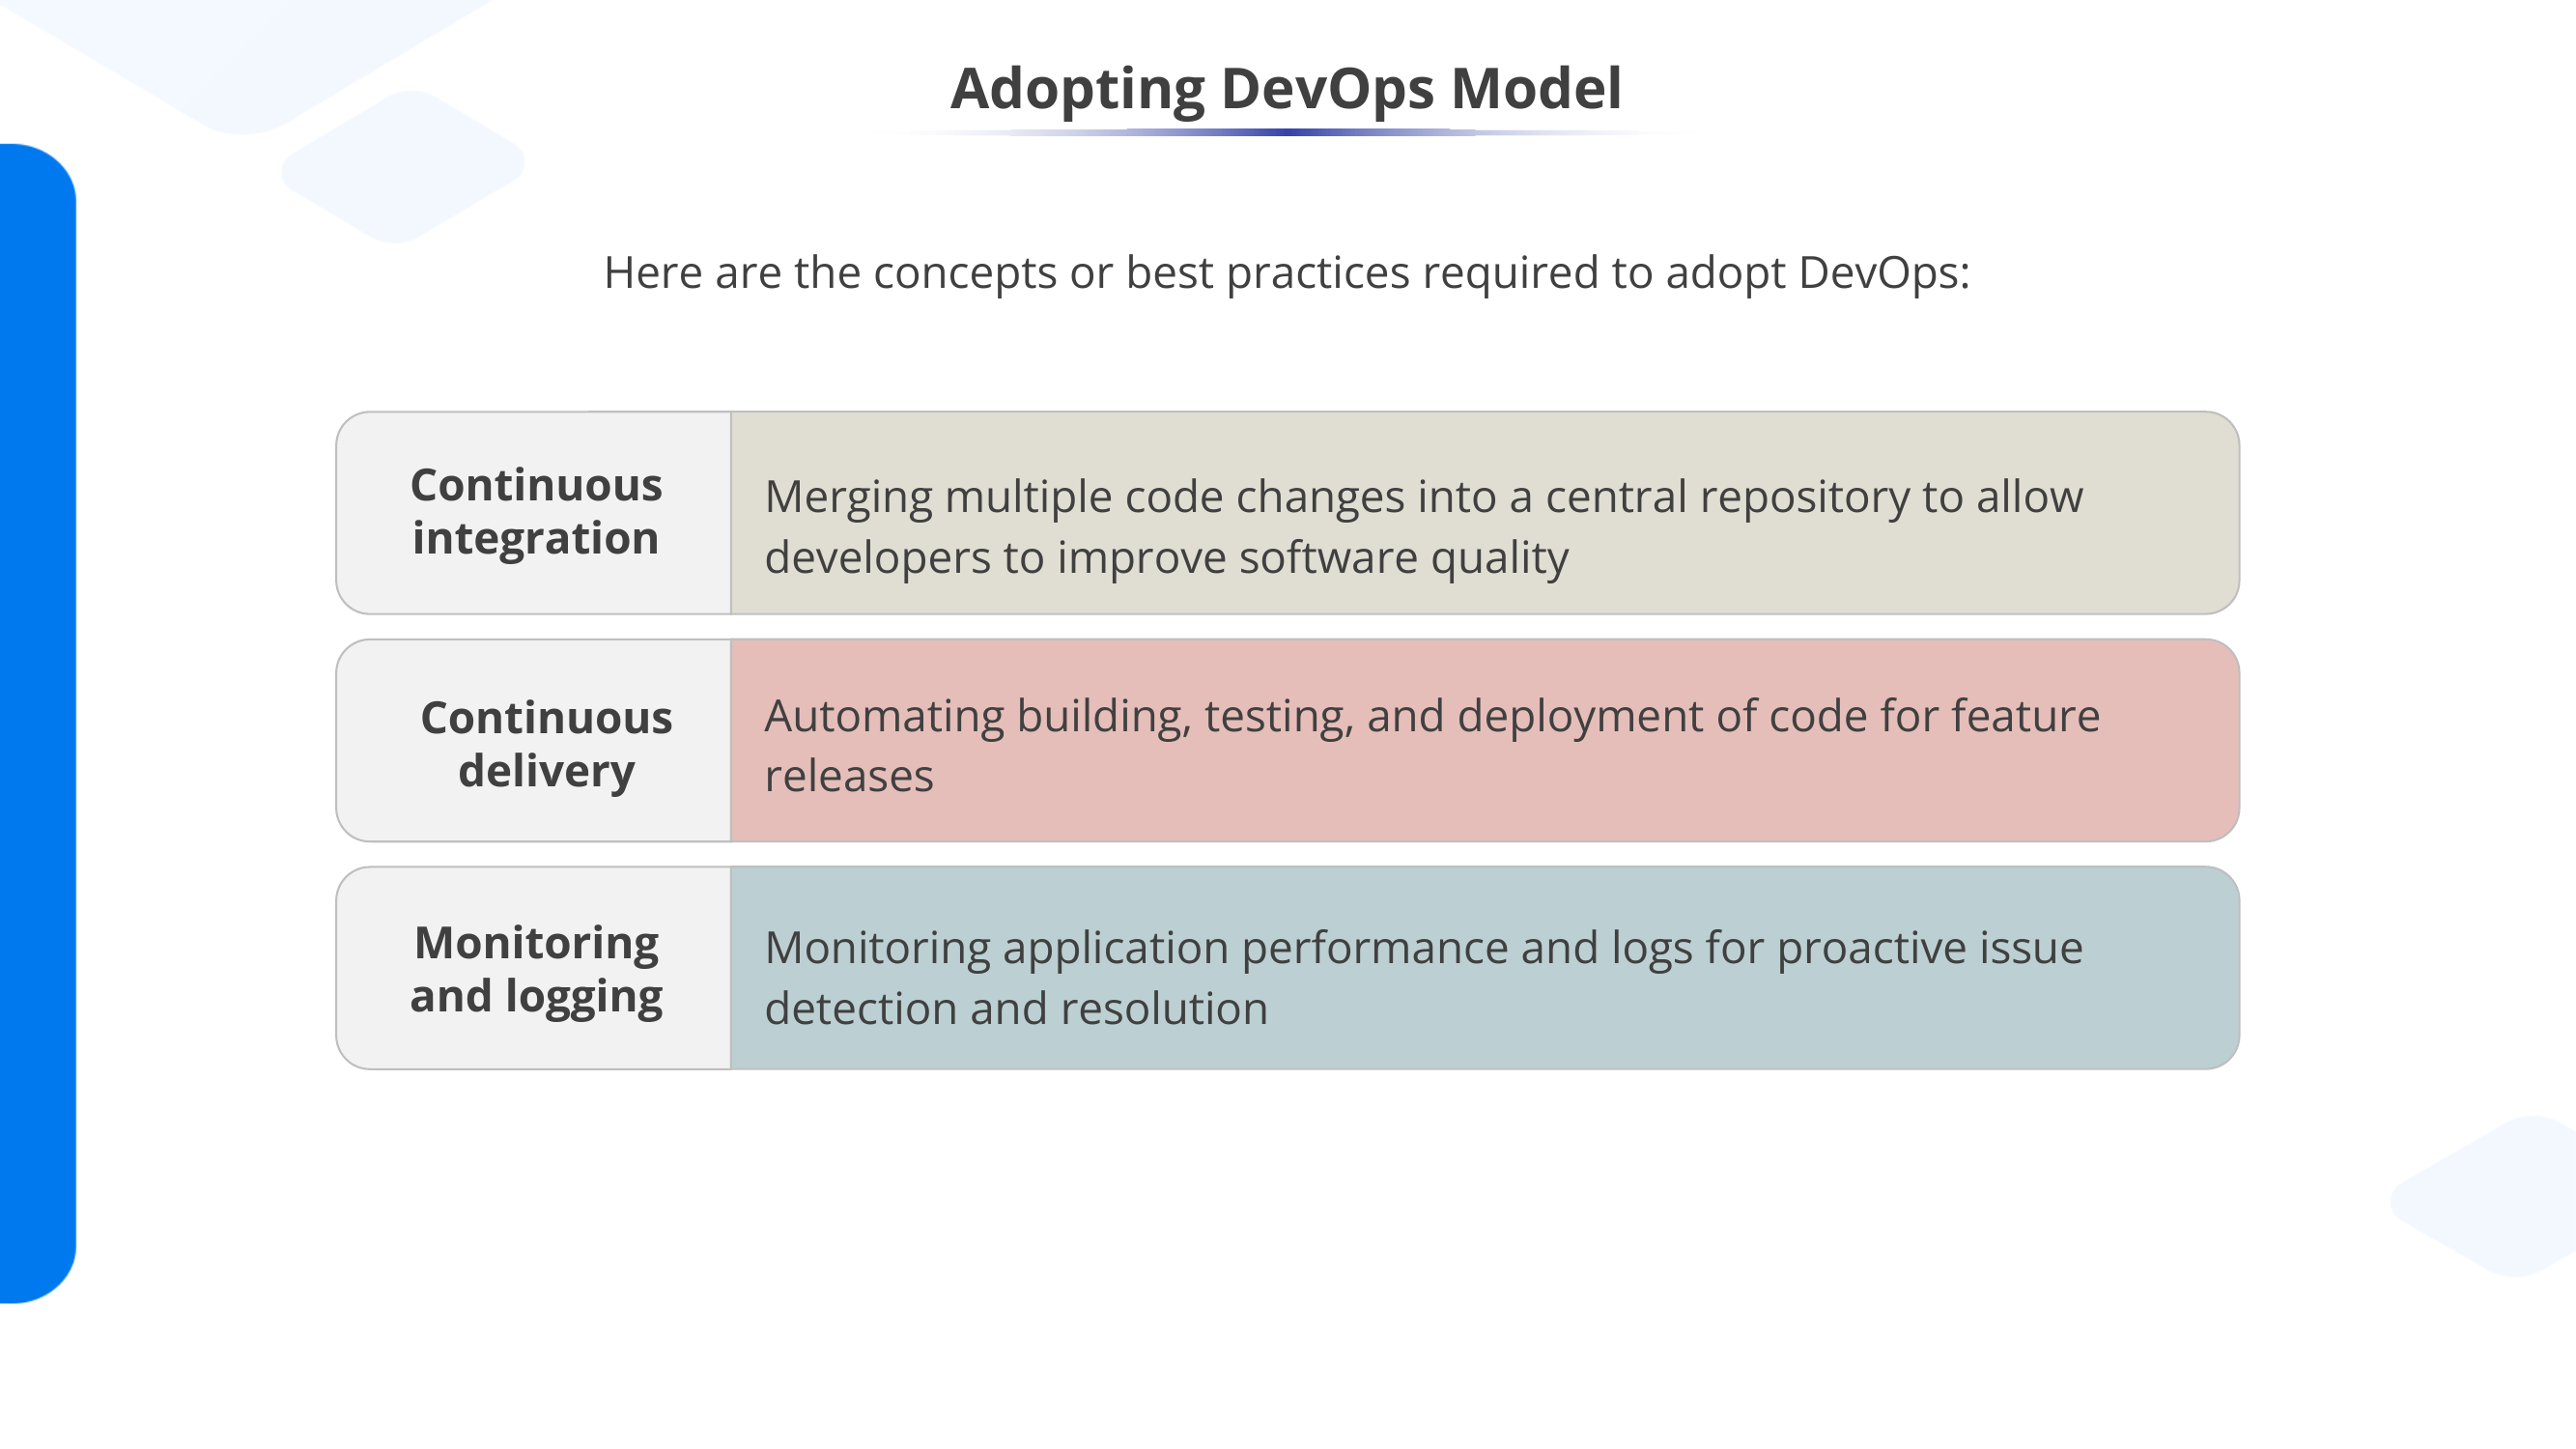

# Adopting DevOps Model

Here are the concepts or best practices required to adopt DevOps:

Merging multiple code changes into a central repository to allow developers to improve software quality

Automating building, testing, and deployment of code for feature releases

Monitoring application performance and logs for proactive issue detection and resolution
Continuous integration
Continuous delivery
Monitoring and logging